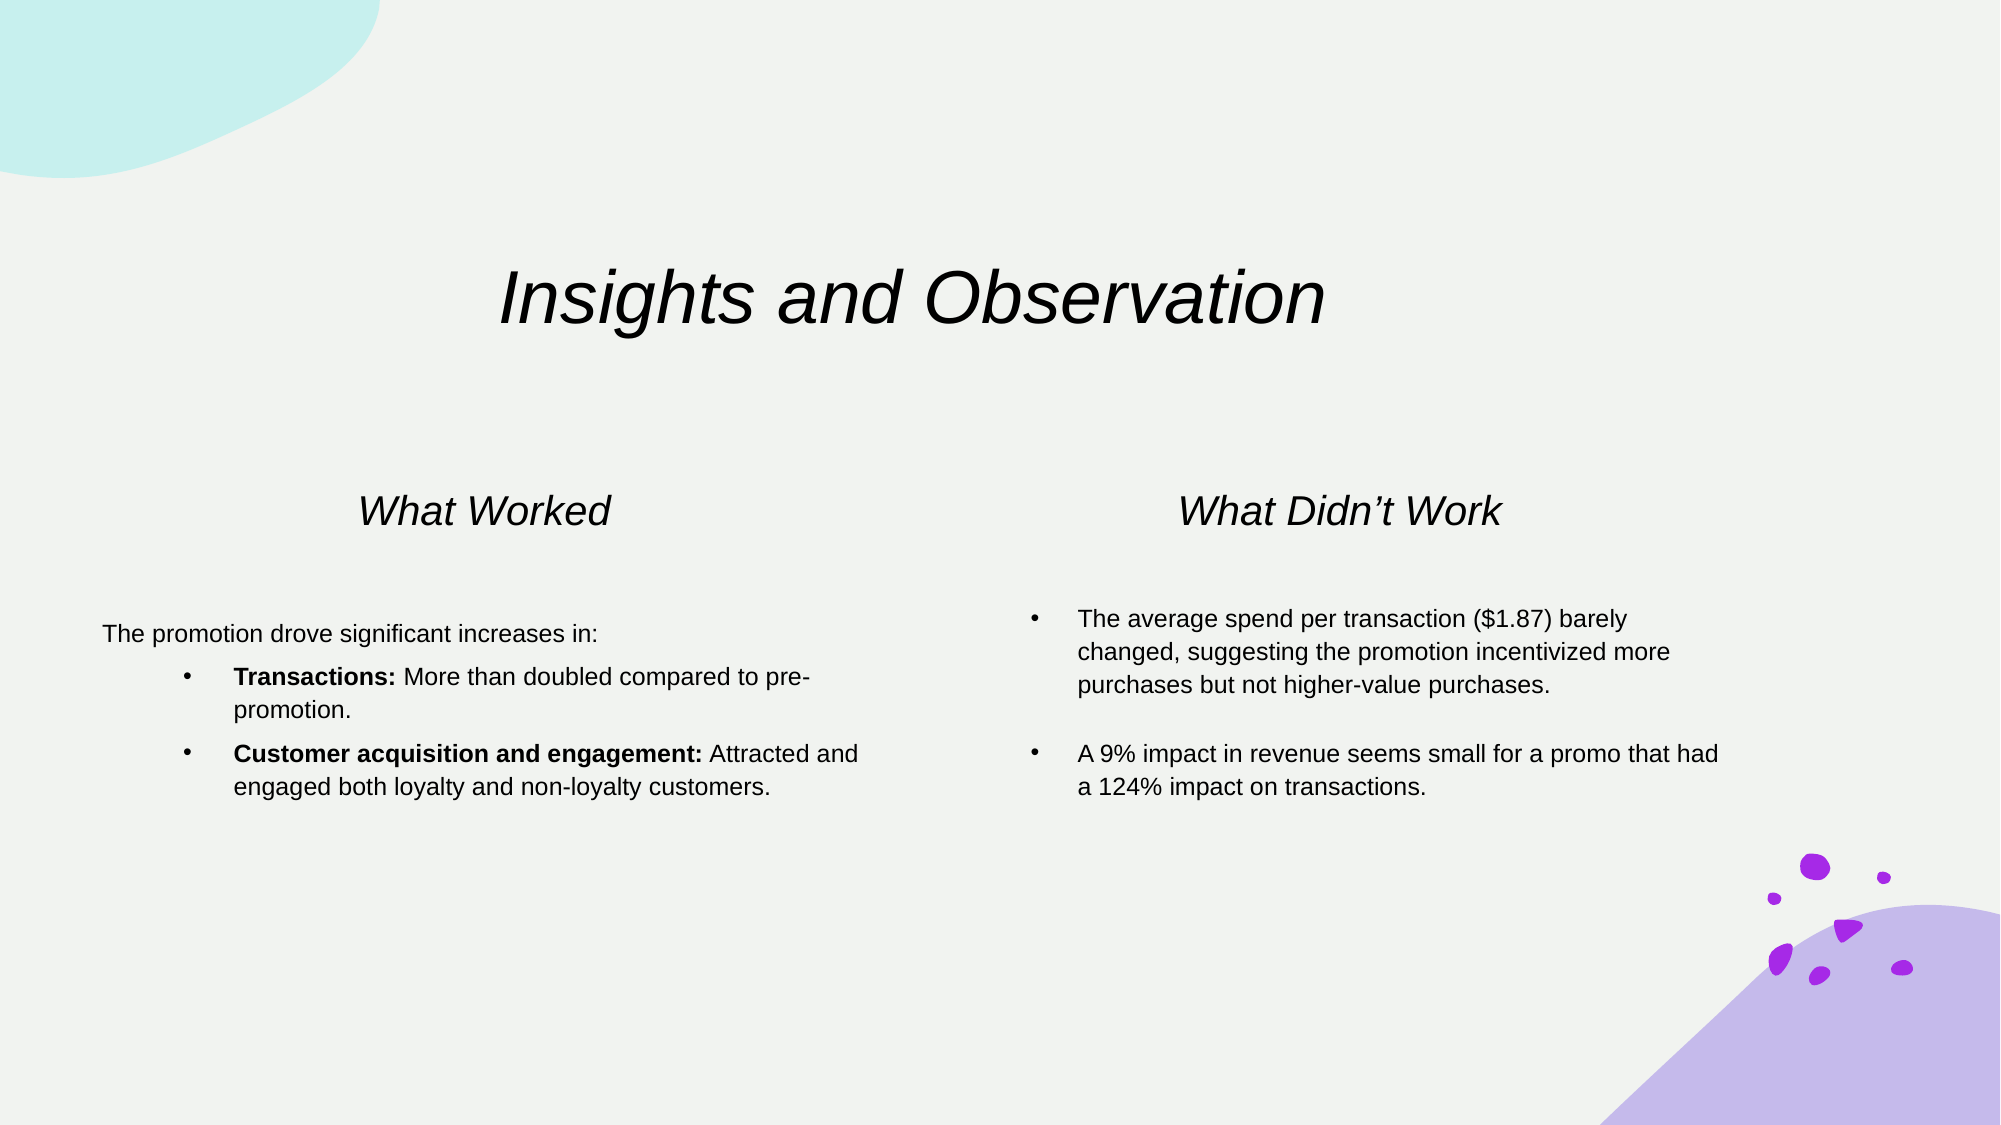

# Insights and Observation
What Worked
What Didn’t Work

The promotion drove significant increases in:
Transactions: More than doubled compared to pre-promotion.
Customer acquisition and engagement: Attracted and engaged both loyalty and non-loyalty customers.

The average spend per transaction ($1.87) barely changed, suggesting the promotion incentivized more purchases but not higher-value purchases.
A 9% impact in revenue seems small for a promo that had a 124% impact on transactions.